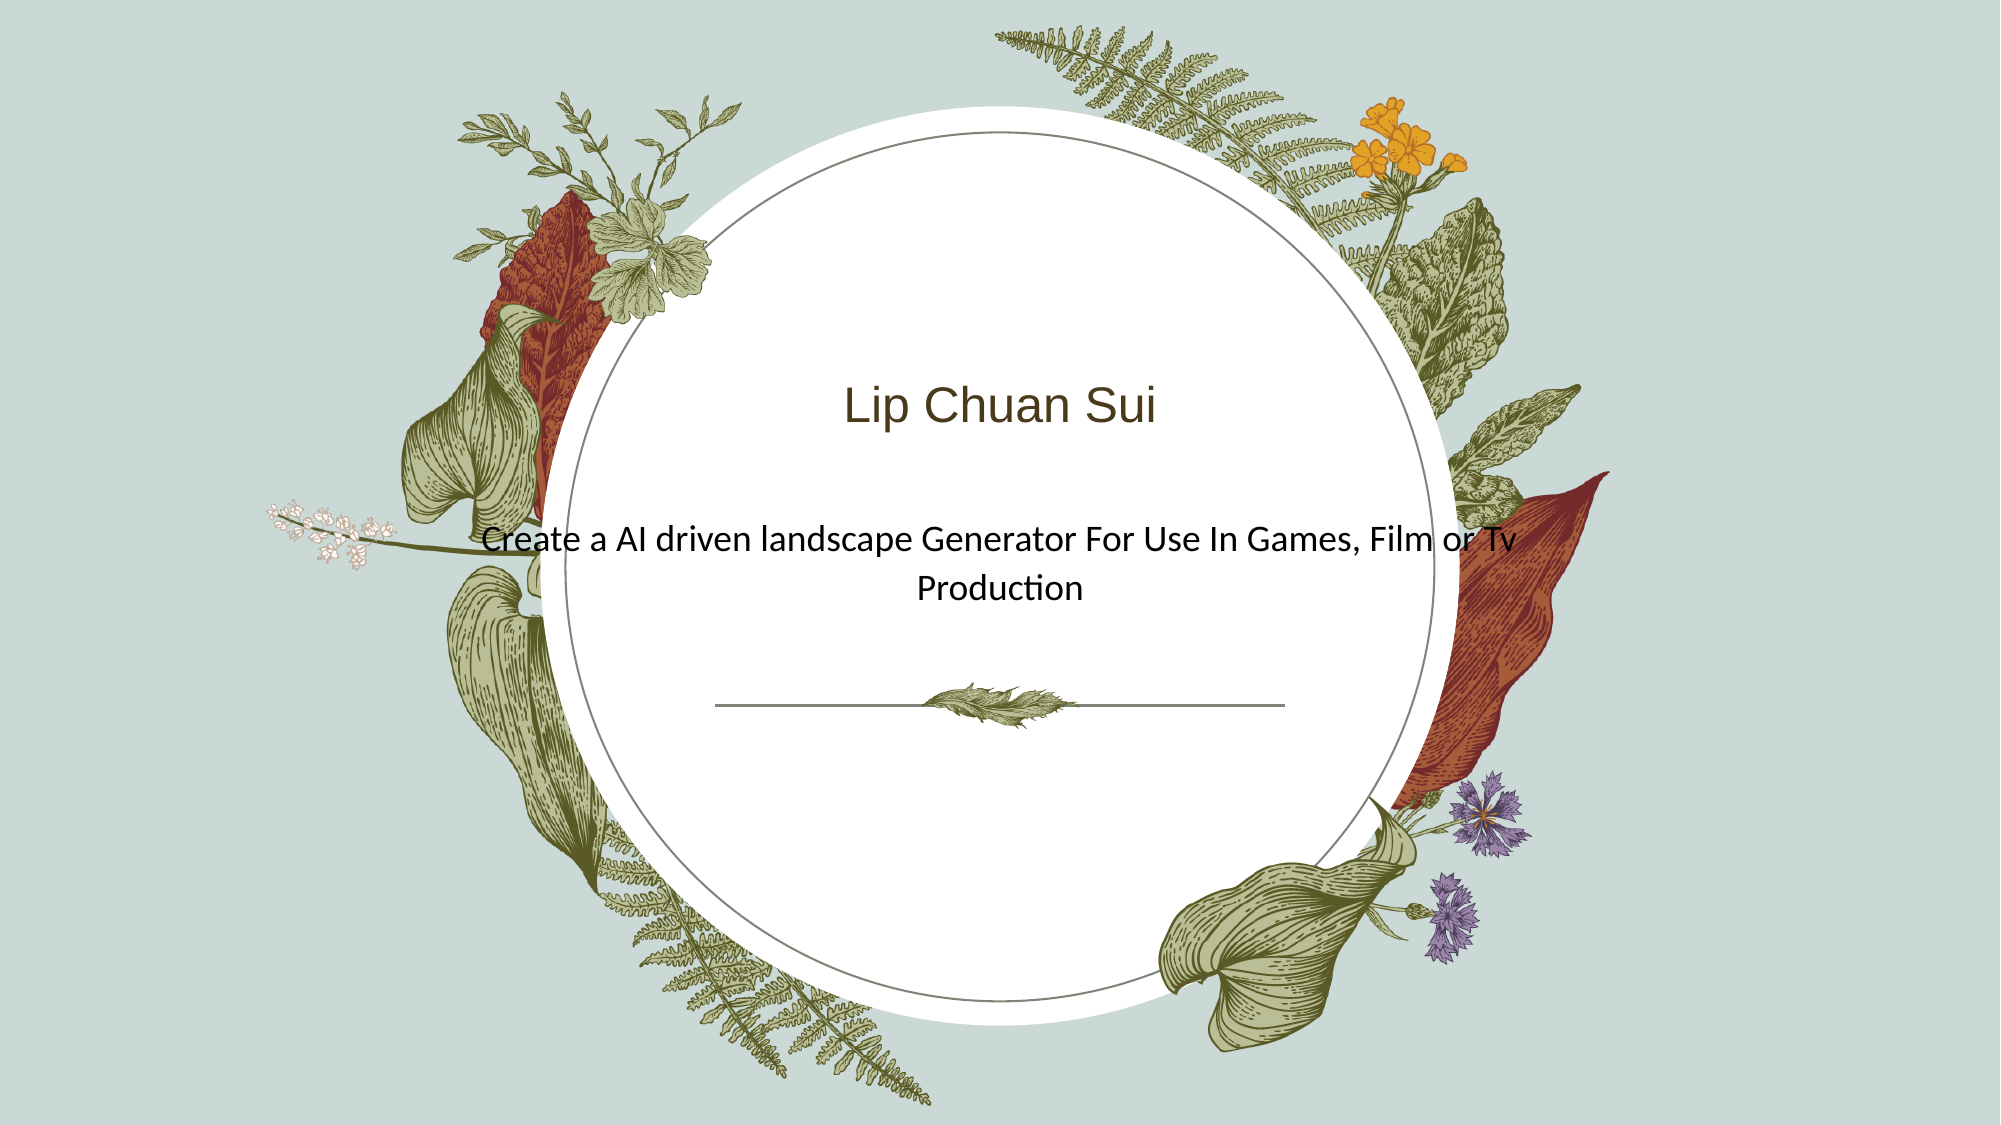

Lip Chuan Sui
# Create a AI driven landscape Generator For Use In Games, Film or Tv Production